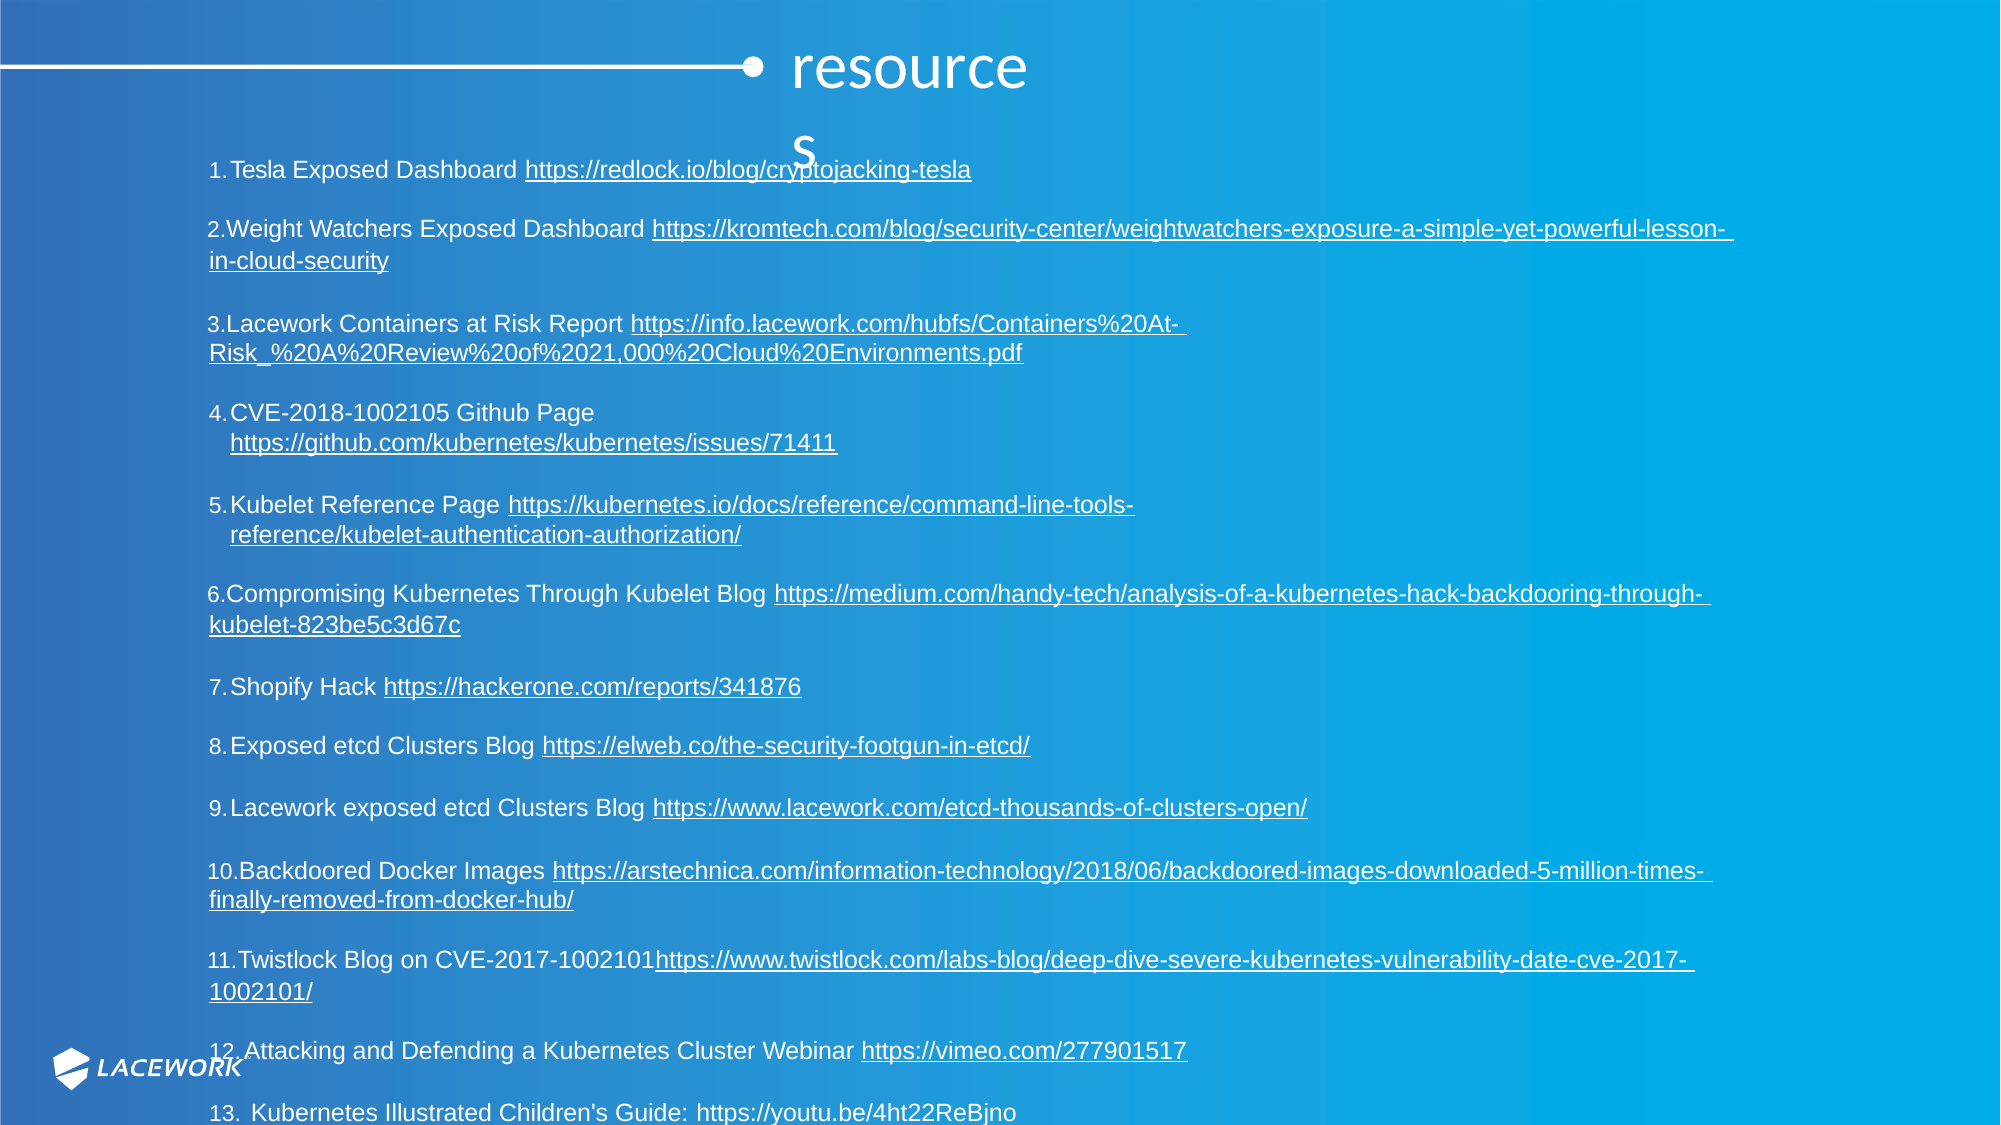

# resources

Tesla Exposed Dashboard https://redlock.io/blog/cryptojacking-tesla

Weight Watchers Exposed Dashboard https://kromtech.com/blog/security-center/weightwatchers-exposure-a-simple-yet-powerful-lesson-  in-cloud-security

Lacework Containers at Risk Report https://info.lacework.com/hubfs/Containers%20At-  Risk_%20A%20Review%20of%2021,000%20Cloud%20Environments.pdf

CVE-2018-1002105 Github Page https://github.com/kubernetes/kubernetes/issues/71411

Kubelet Reference Page https://kubernetes.io/docs/reference/command-line-tools-reference/kubelet-authentication-authorization/

Compromising Kubernetes Through Kubelet Blog https://medium.com/handy-tech/analysis-of-a-kubernetes-hack-backdooring-through-  kubelet-823be5c3d67c

Shopify Hack https://hackerone.com/reports/341876

Exposed etcd Clusters Blog https://elweb.co/the-security-footgun-in-etcd/

Lacework exposed etcd Clusters Blog https://www.lacework.com/etcd-thousands-of-clusters-open/

Backdoored Docker Images https://arstechnica.com/information-technology/2018/06/backdoored-images-downloaded-5-million-times-  finally-removed-from-docker-hub/

Twistlock Blog on CVE-2017-1002101https://www.twistlock.com/labs-blog/deep-dive-severe-kubernetes-vulnerability-date-cve-2017-  1002101/

Attacking and Defending a Kubernetes Cluster Webinar https://vimeo.com/277901517

Kubernetes Illustrated Children's Guide: https://youtu.be/4ht22ReBjno